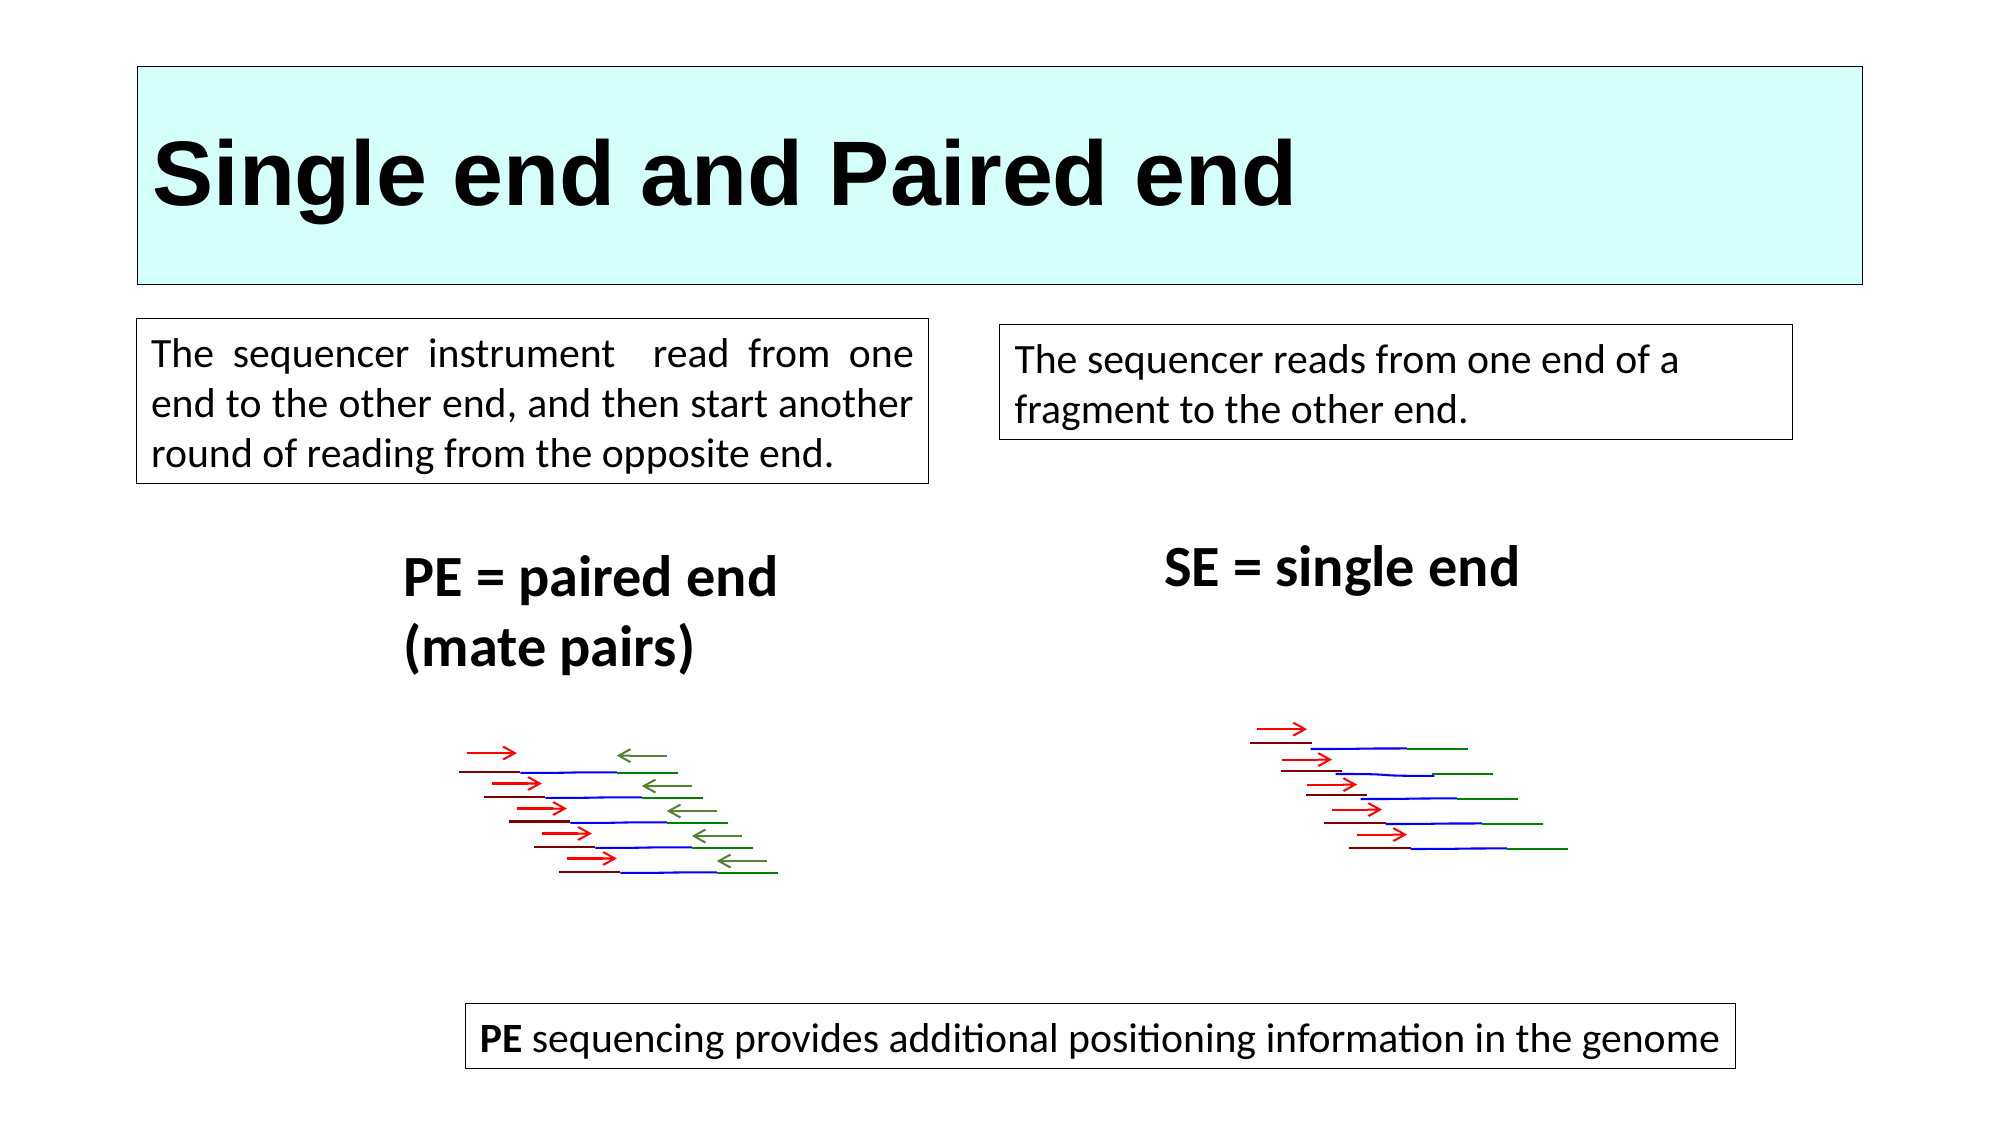

# Single end and Paired end
The sequencer instrument  read from one end to the other end, and then start another round of reading from the opposite end.
The sequencer reads from one end of a fragment to the other end.
SE = single end
PE = paired end
(mate pairs)
PE sequencing provides additional positioning information in the genome